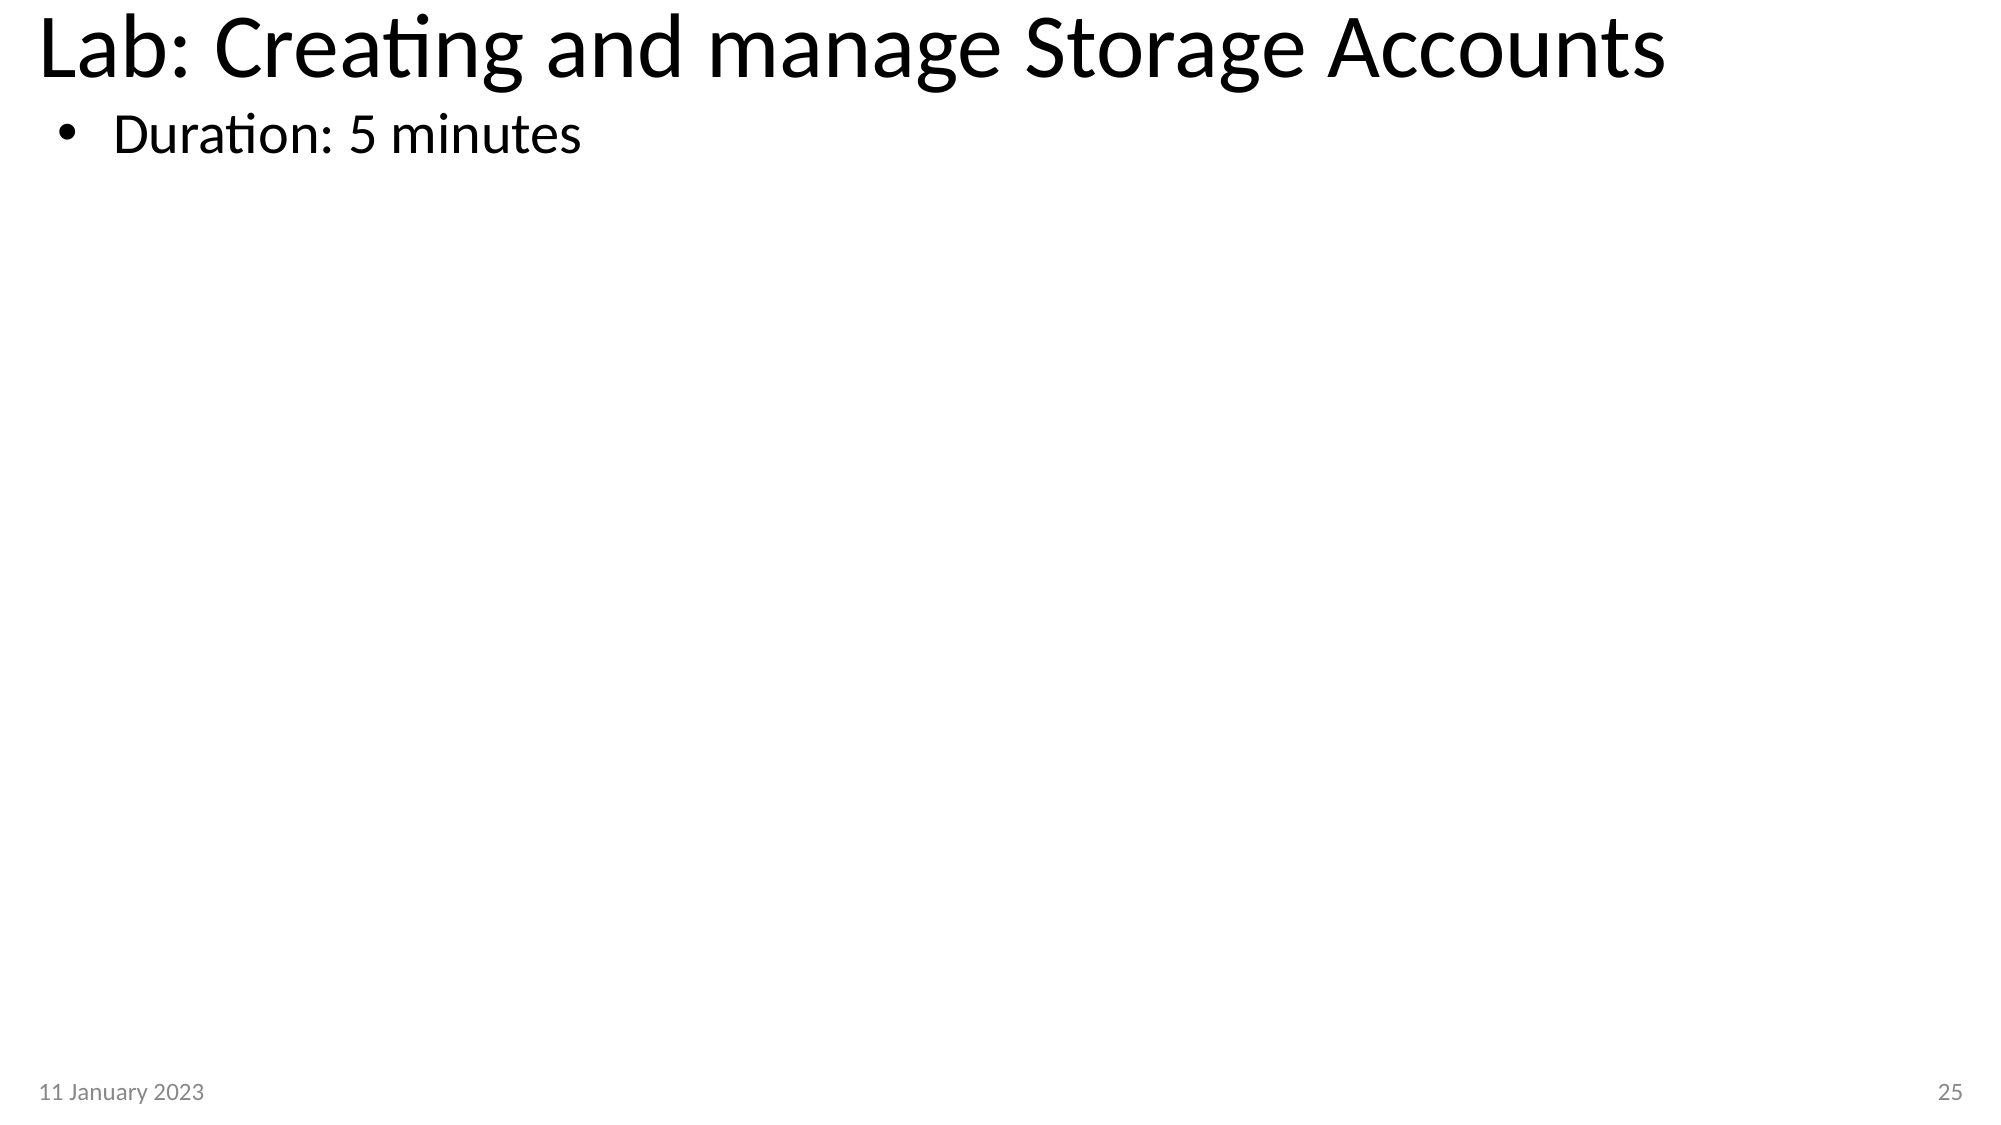

# Lab: Creating and manage Storage Accounts
Duration: 5 minutes
11 January 2023
25